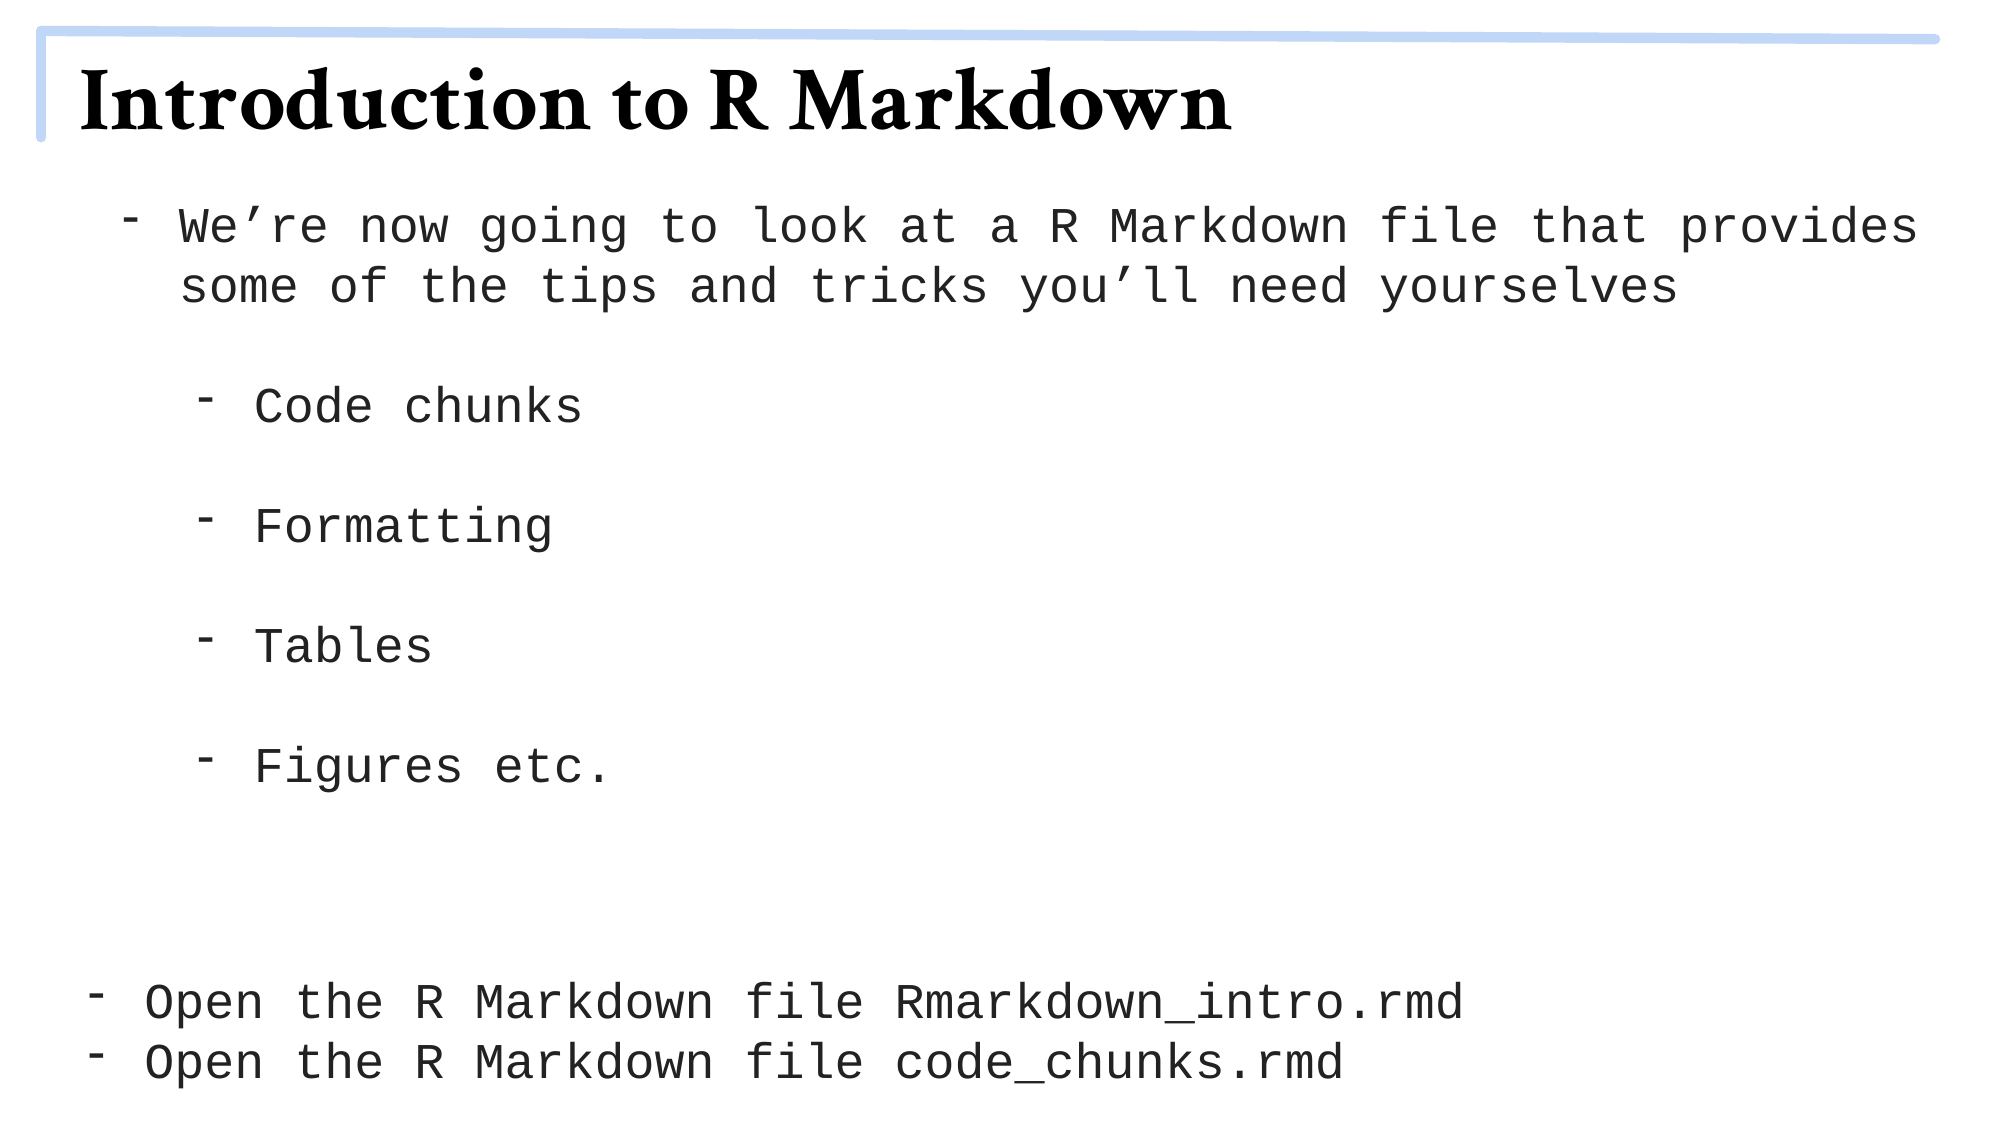

Introduction to R Markdown
We’re now going to look at a R Markdown file that provides some of the tips and tricks you’ll need yourselves

Code chunks

Formatting

Tables

Figures etc.
Open the R Markdown file Rmarkdown_intro.rmd
Open the R Markdown file code_chunks.rmd